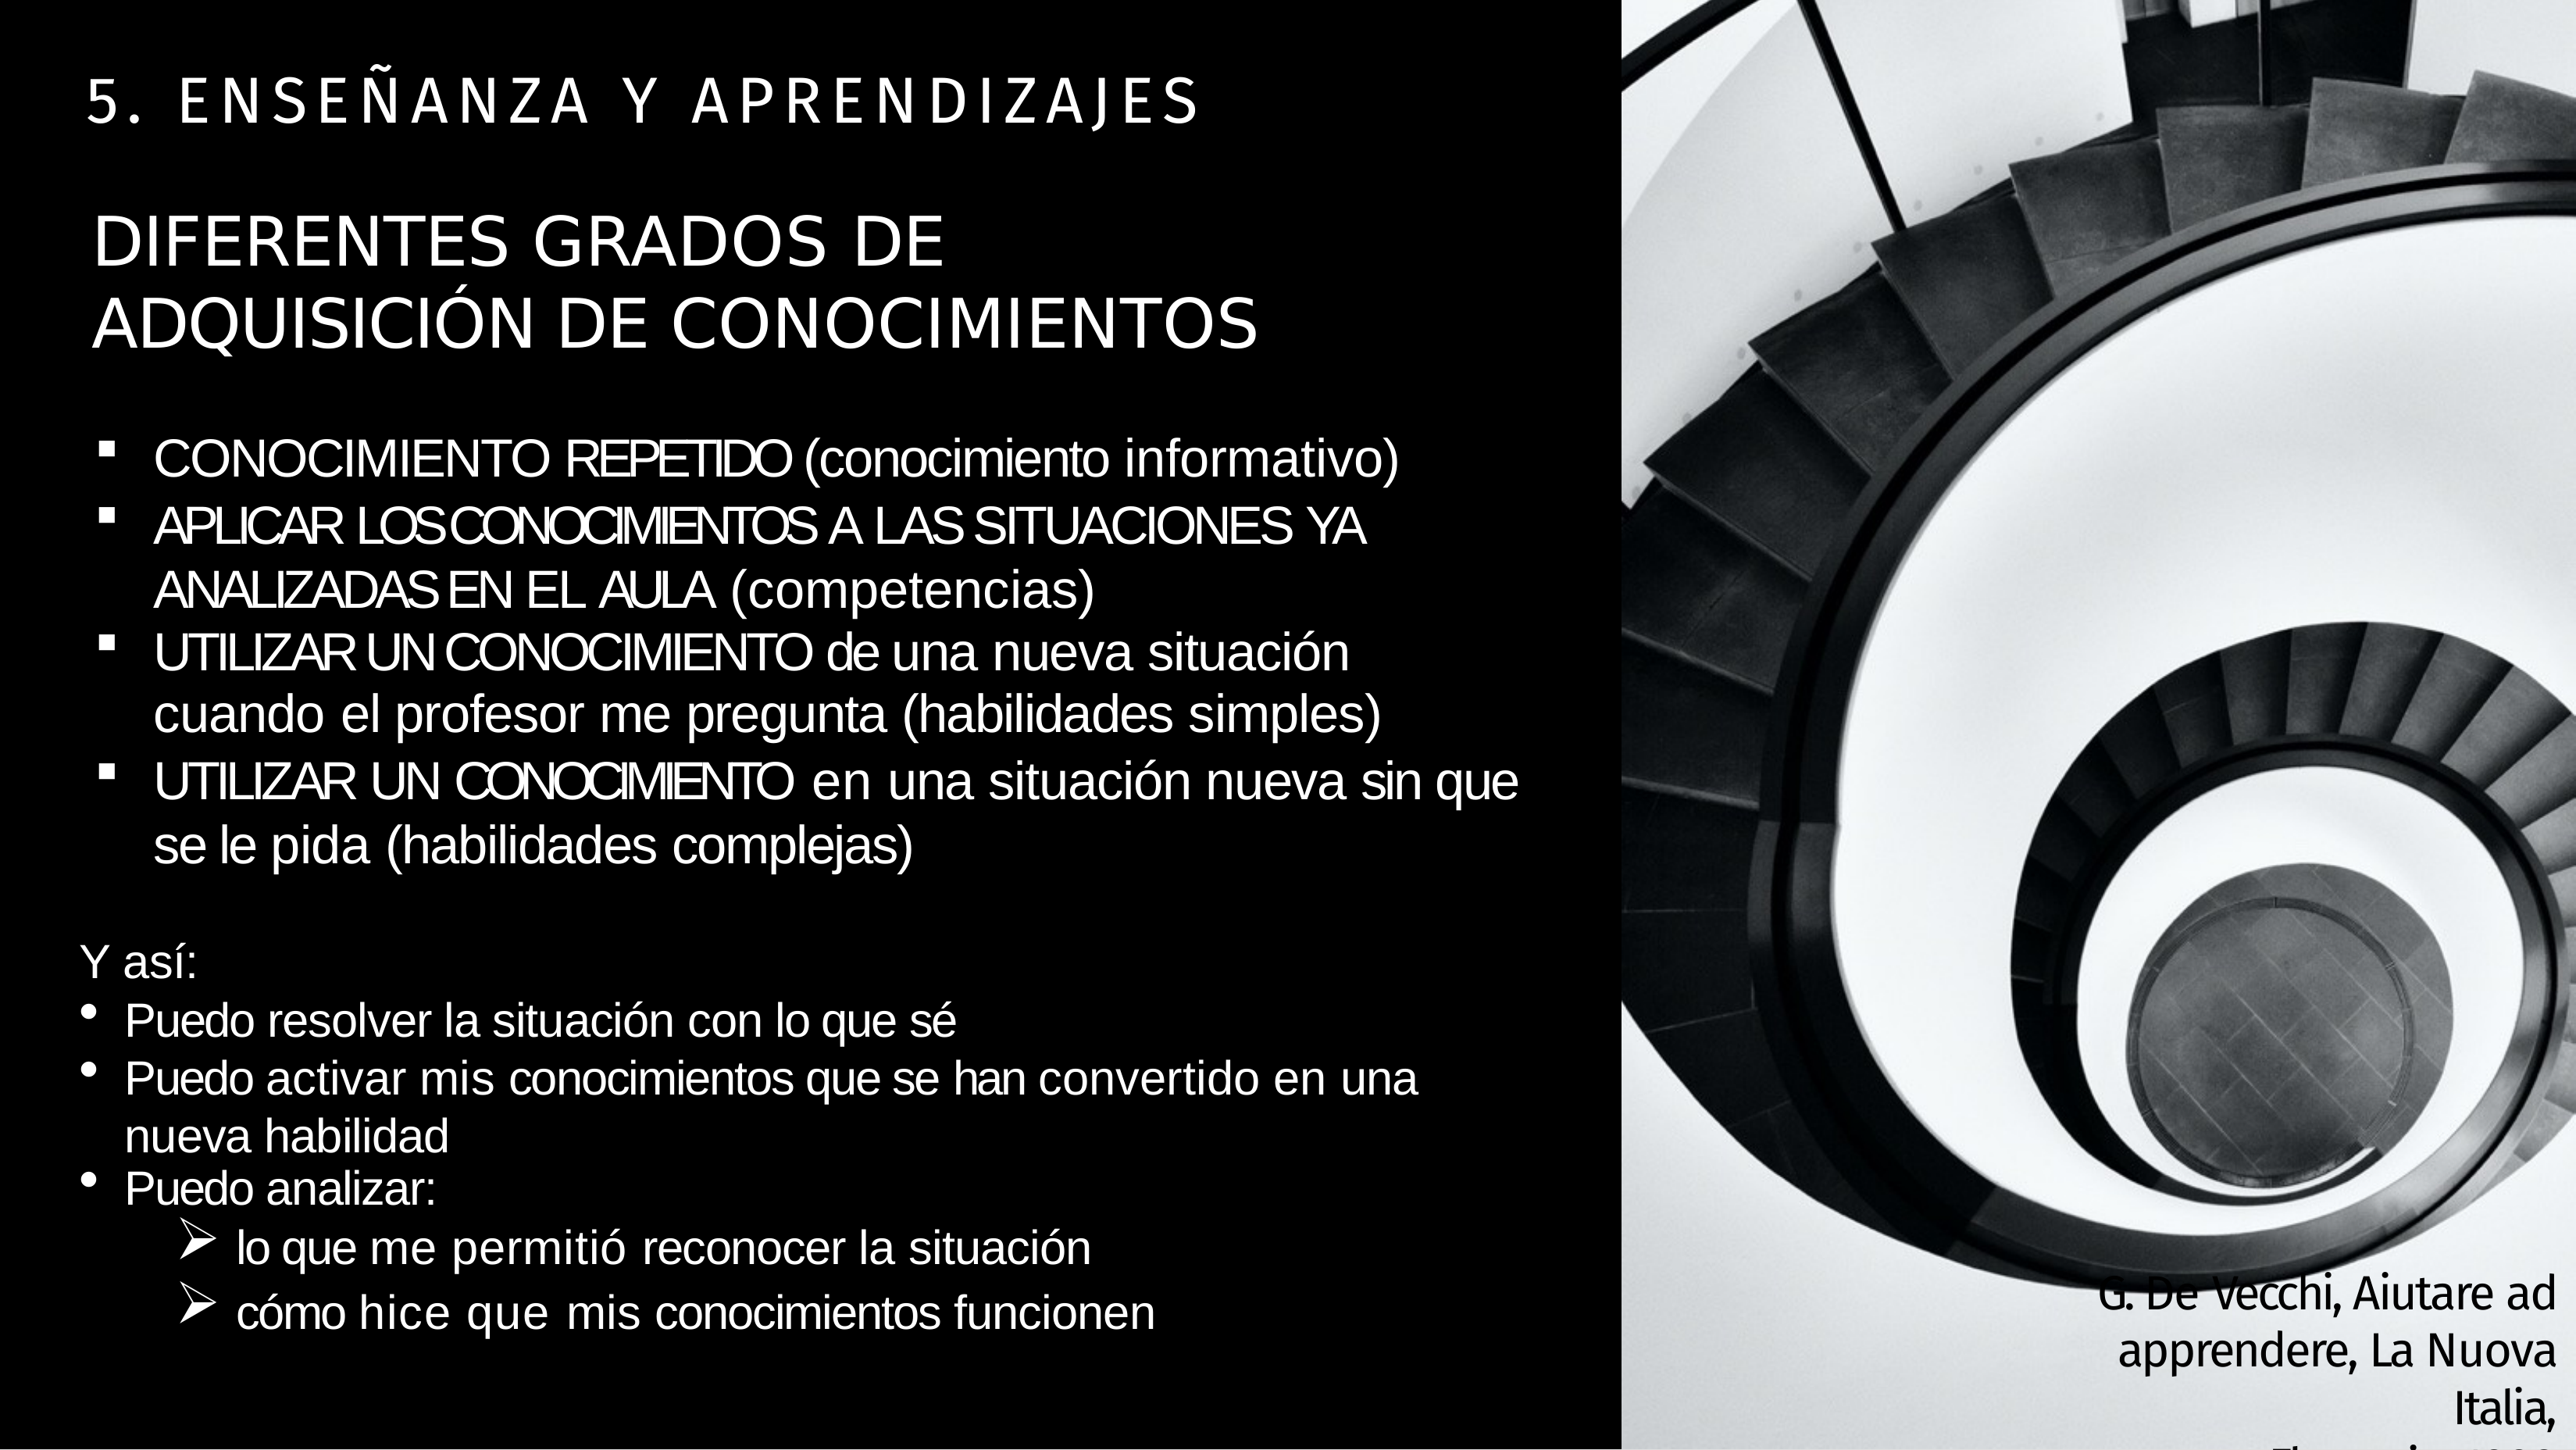

5. ENSEÑANZA Y APRENDIZAJES
# DIFERENTES GRADOS DE ADQUISICIÓN DE CONOCIMIENTOS
CONOCIMIENTO REPETIDO (conocimiento informativo)
APLICAR LOS CONOCIMIENTOS A LAS SITUACIONES YA ANALIZADAS EN EL AULA  (competencias)
UTILIZAR UN CONOCIMIENTO de una nueva situación cuando el profesor me pregunta (habilidades simples)
UTILIZAR UN CONOCIMIENTO  en una situación nueva sin que se le pida (habilidades complejas)
Y  así:
Puedo resolver la situación con lo que sé
Puedo activar mis conocimientos que se han convertido en una nueva habilidad
Puedo analizar:
lo que me permitió reconocer la situación
cómo hice que mis conocimientos funcionen

G. De Vecchi, Aiutare ad apprendere, La Nuova Italia,
Florencia, 1998